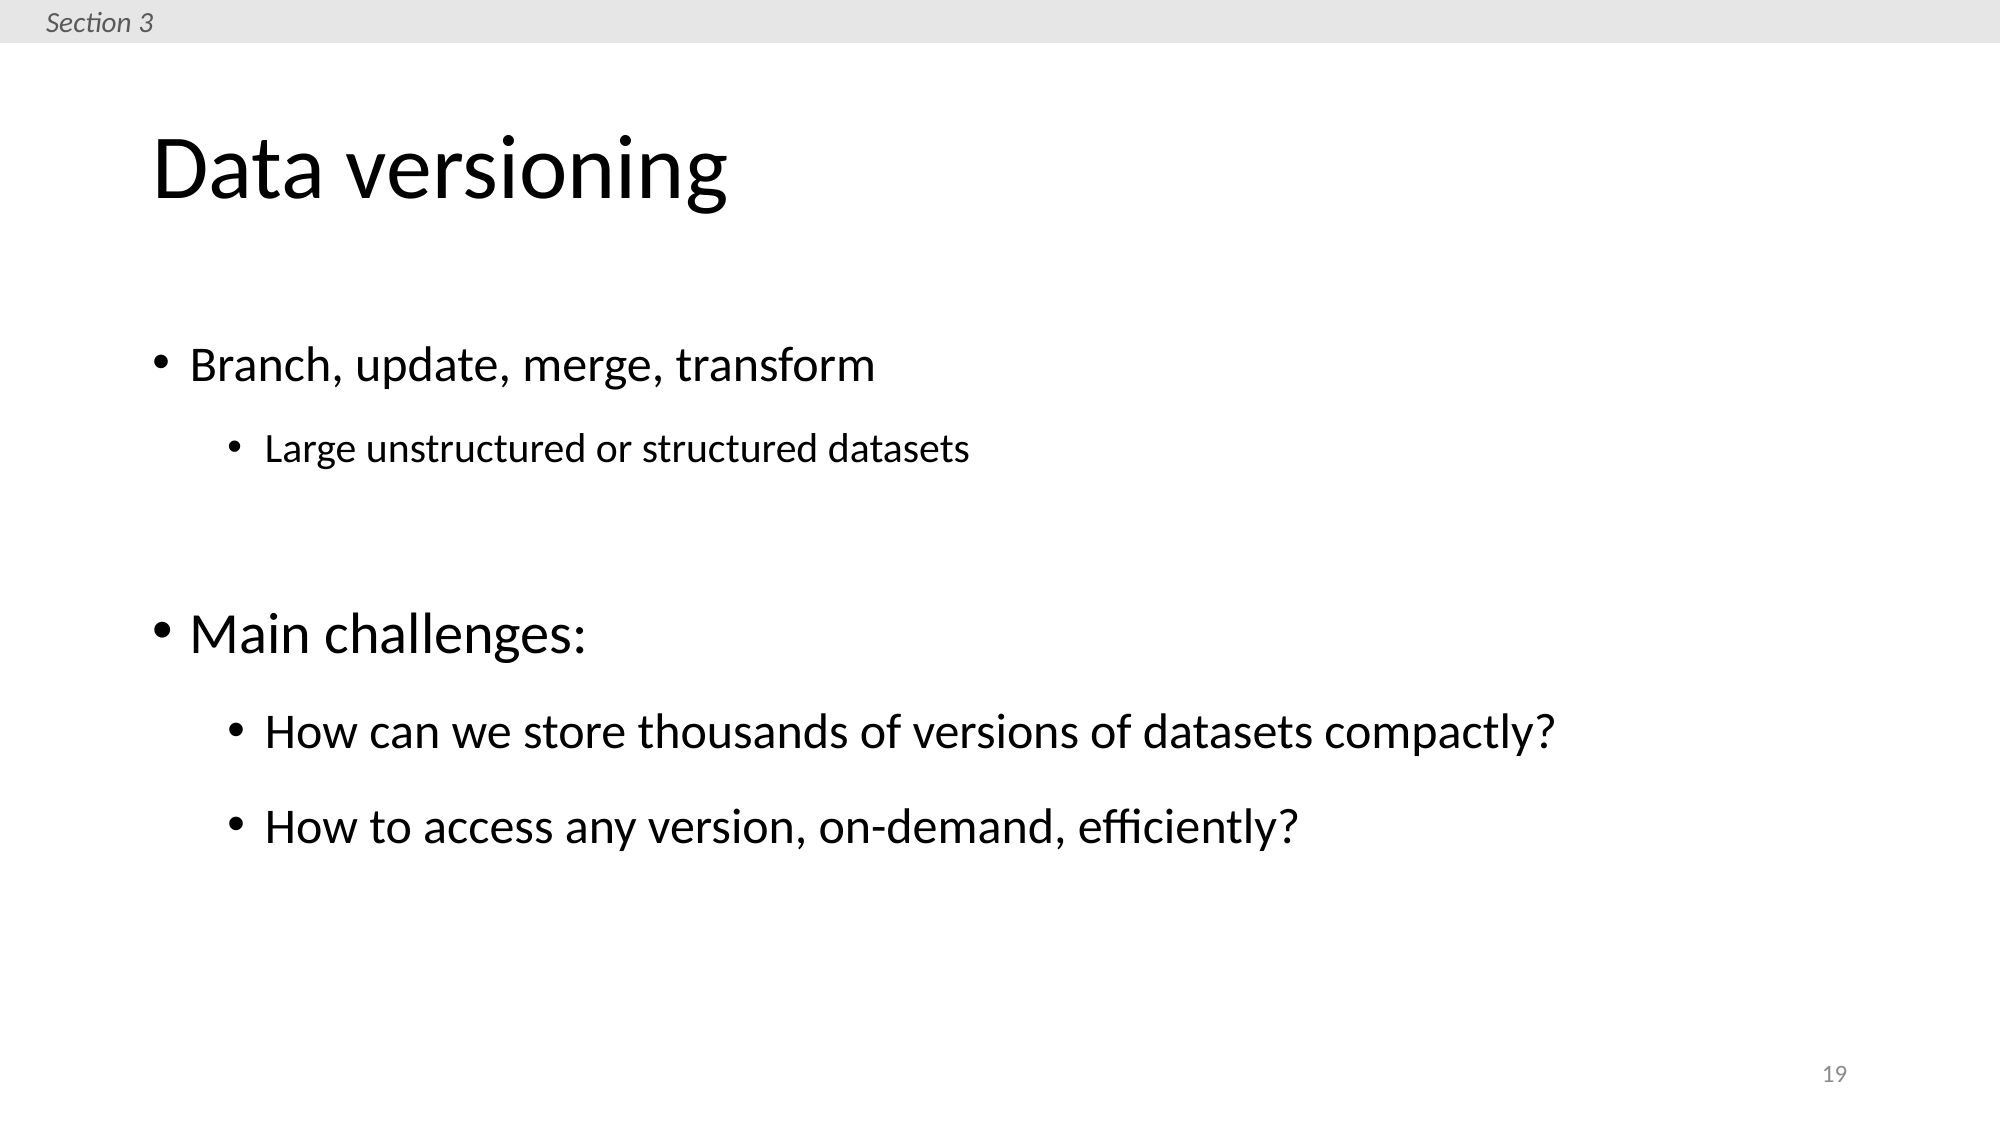

Section 3
# Data versioning
Branch, update, merge, transform
Large unstructured or structured datasets

Main challenges:
How can we store thousands of versions of datasets compactly?
How to access any version, on-demand, efficiently?
19